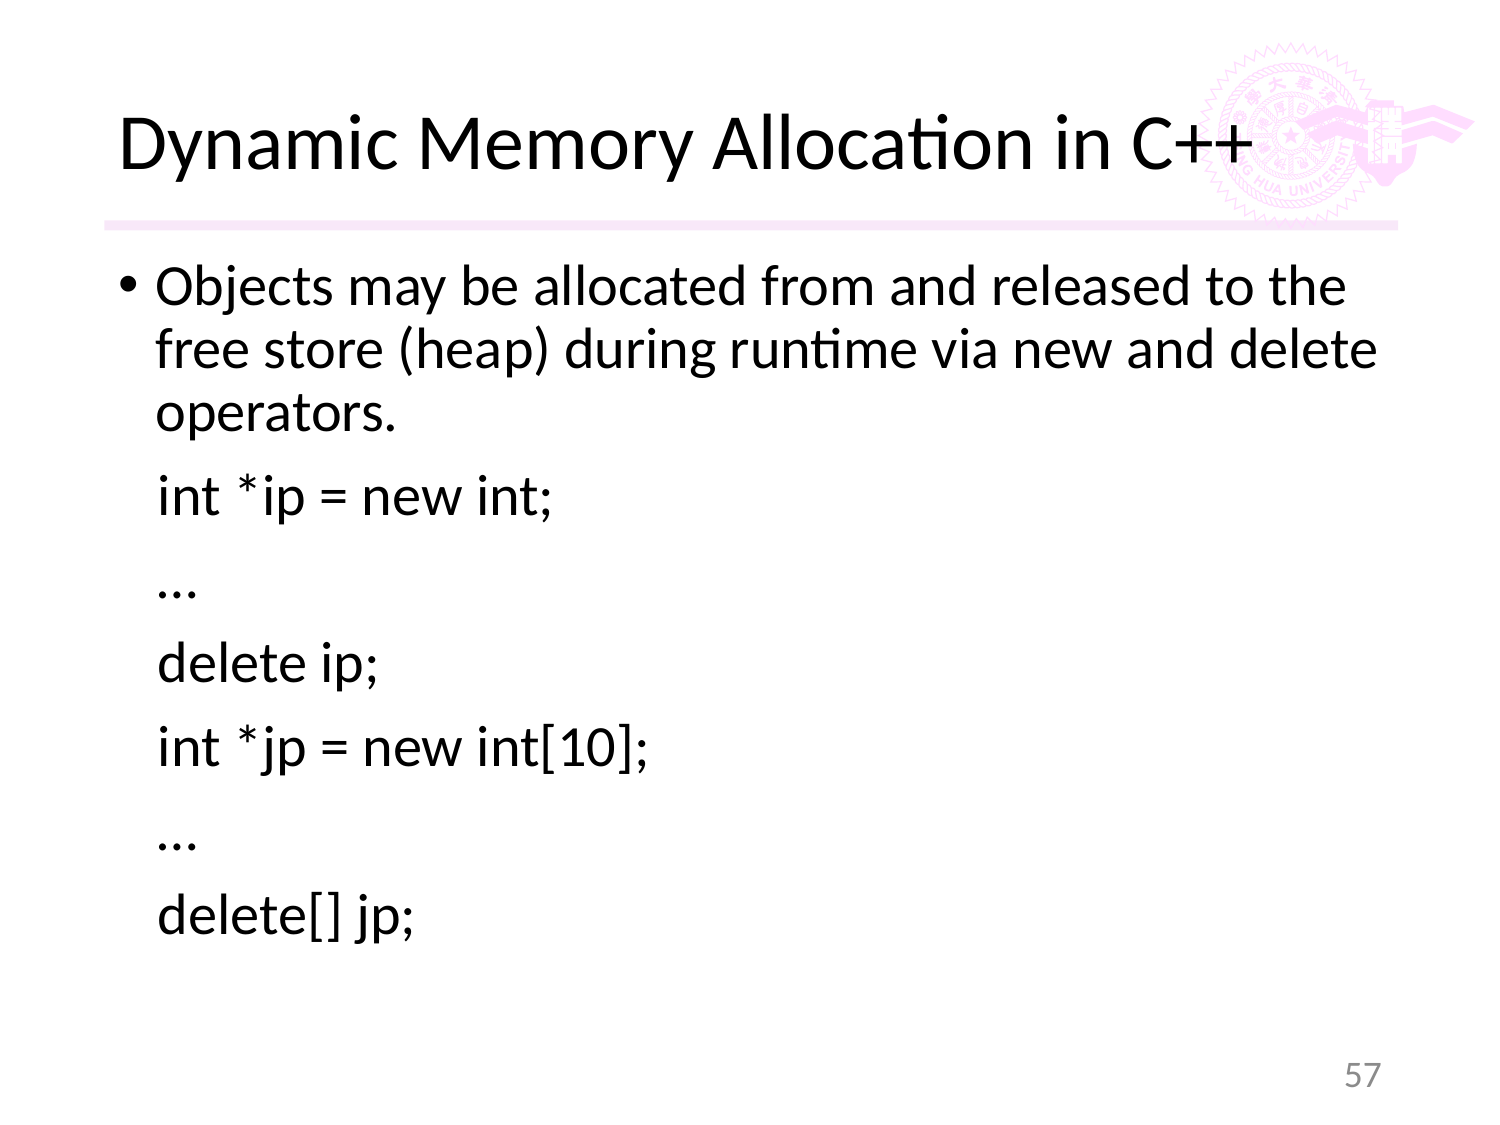

# Dynamic Memory Allocation in C++
Objects may be allocated from and released to the free store (heap) during runtime via new and delete operators.
   int *ip = new int;
   …
   delete ip;
   int *jp = new int[10];
   …
   delete[] jp;
57